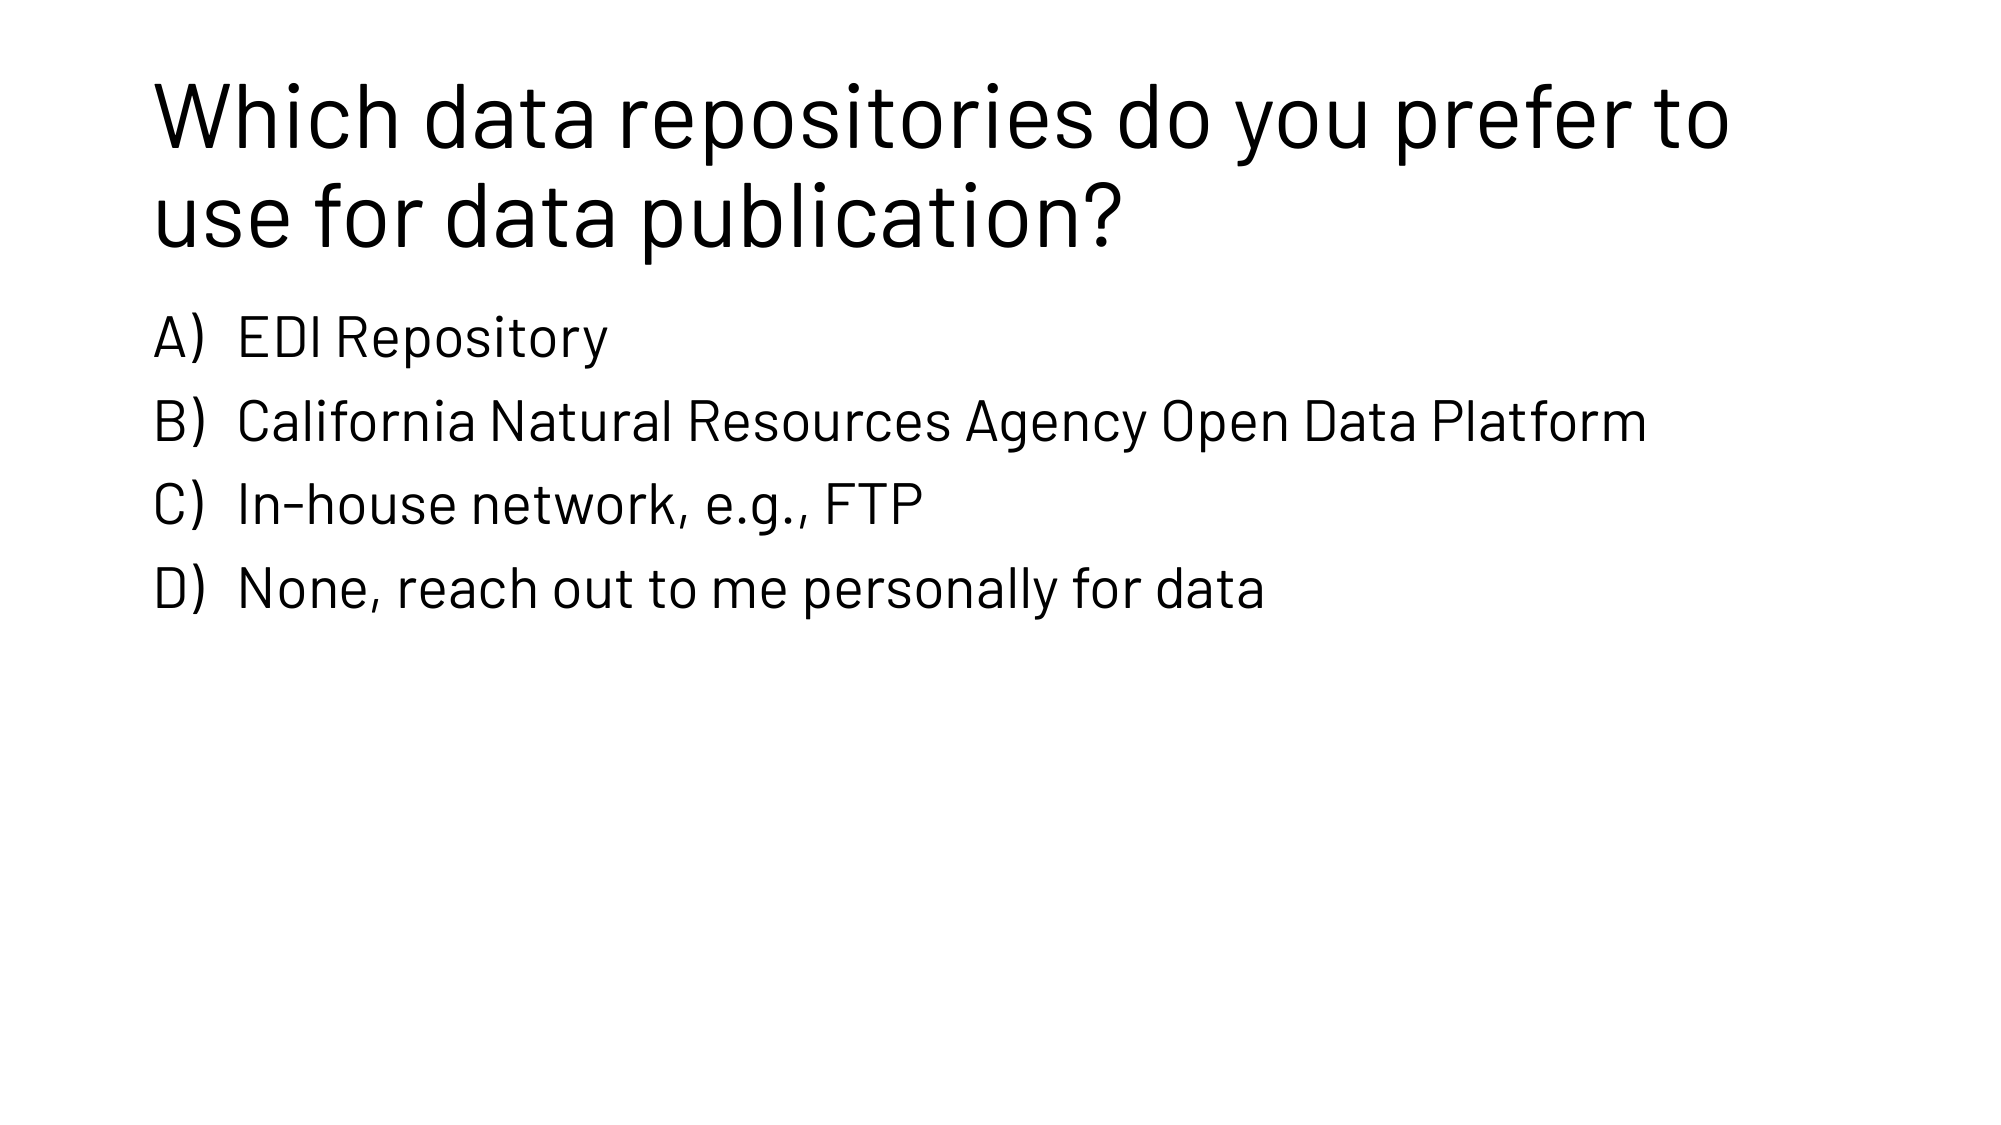

# Which data repositories do you prefer to use for data publication?
EDI Repository
California Natural Resources Agency Open Data Platform
In-house network, e.g., FTP
None, reach out to me personally for data